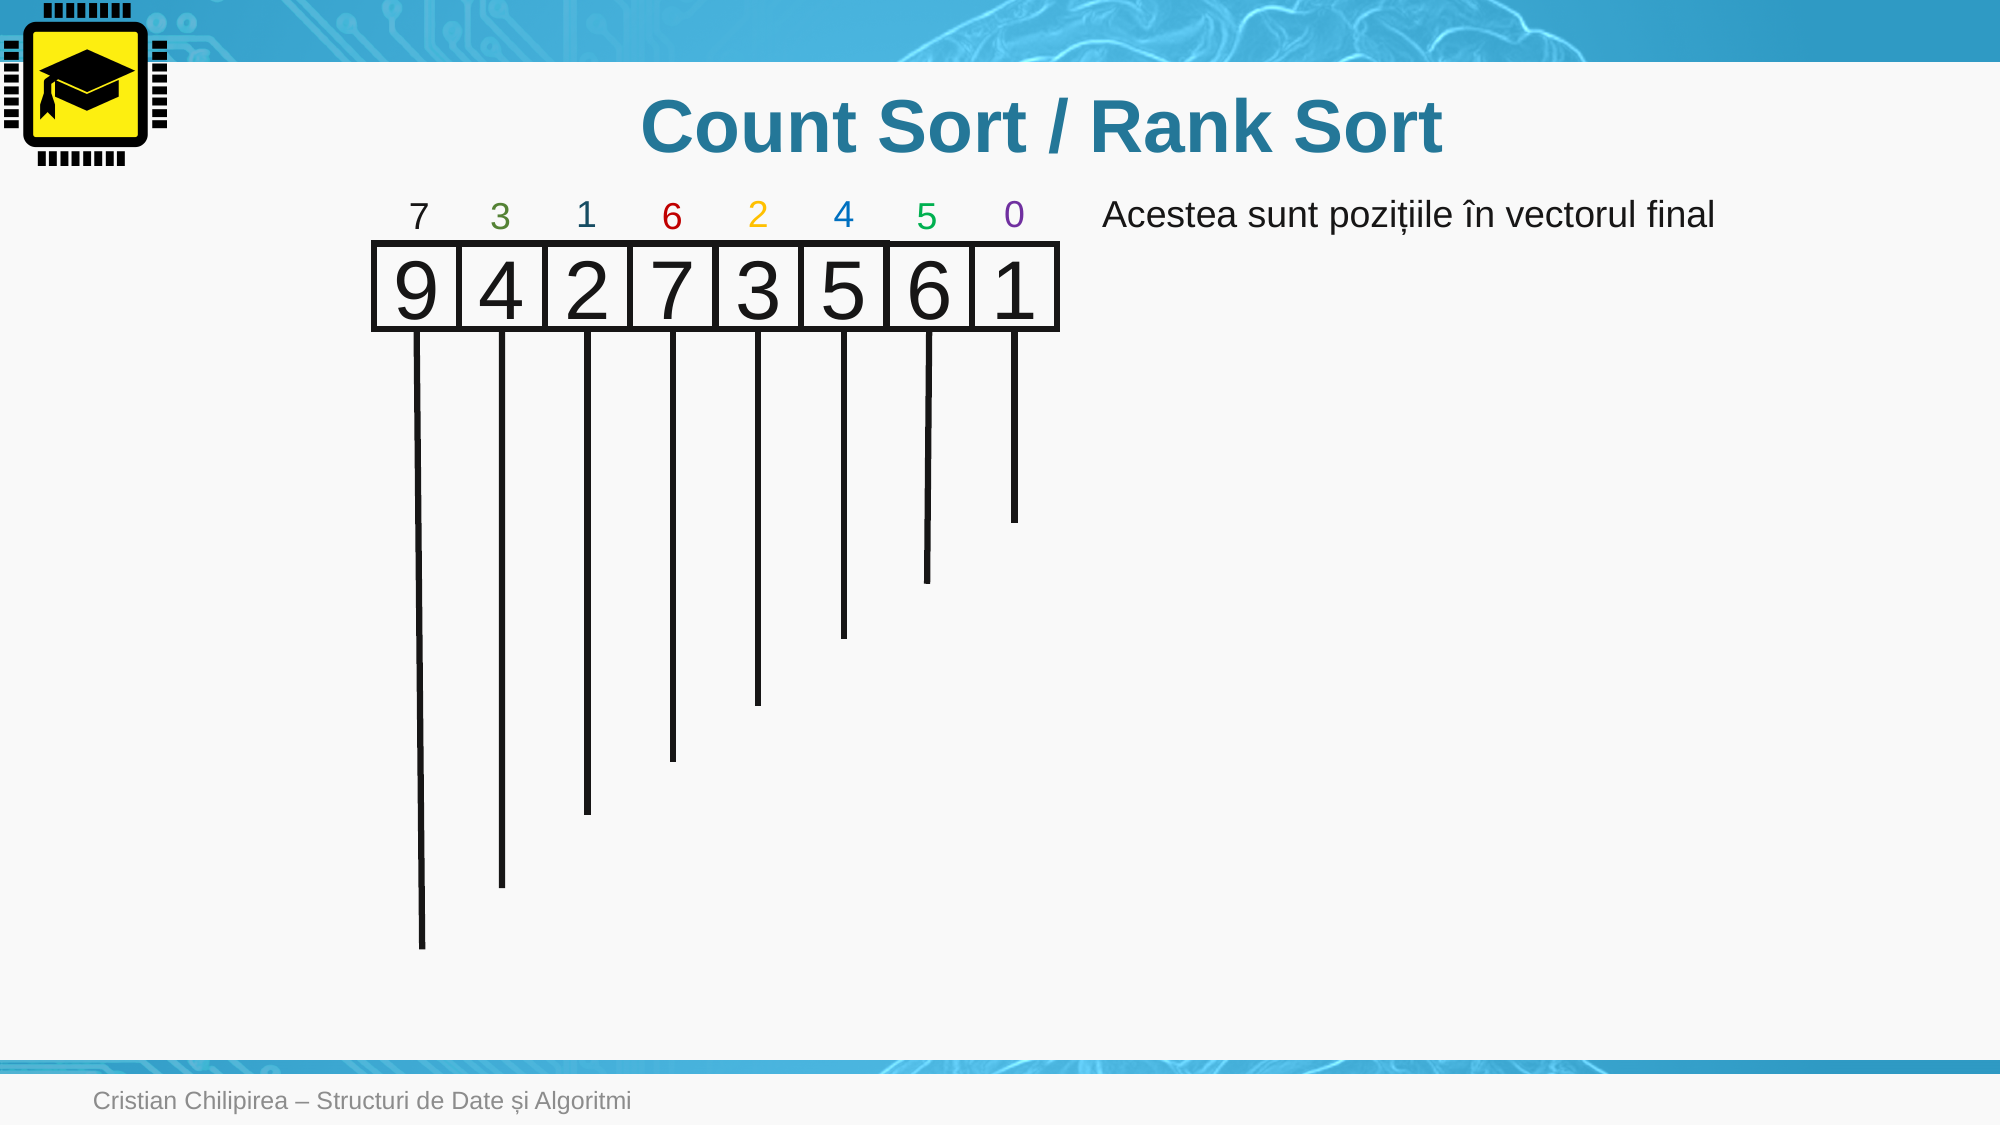

# Count Sort / Rank Sort
1
2
4
0
Acestea sunt pozițiile în vectorul final
7
3
6
5
9
4
2
7
3
5
6
1
Cristian Chilipirea – Structuri de Date și Algoritmi